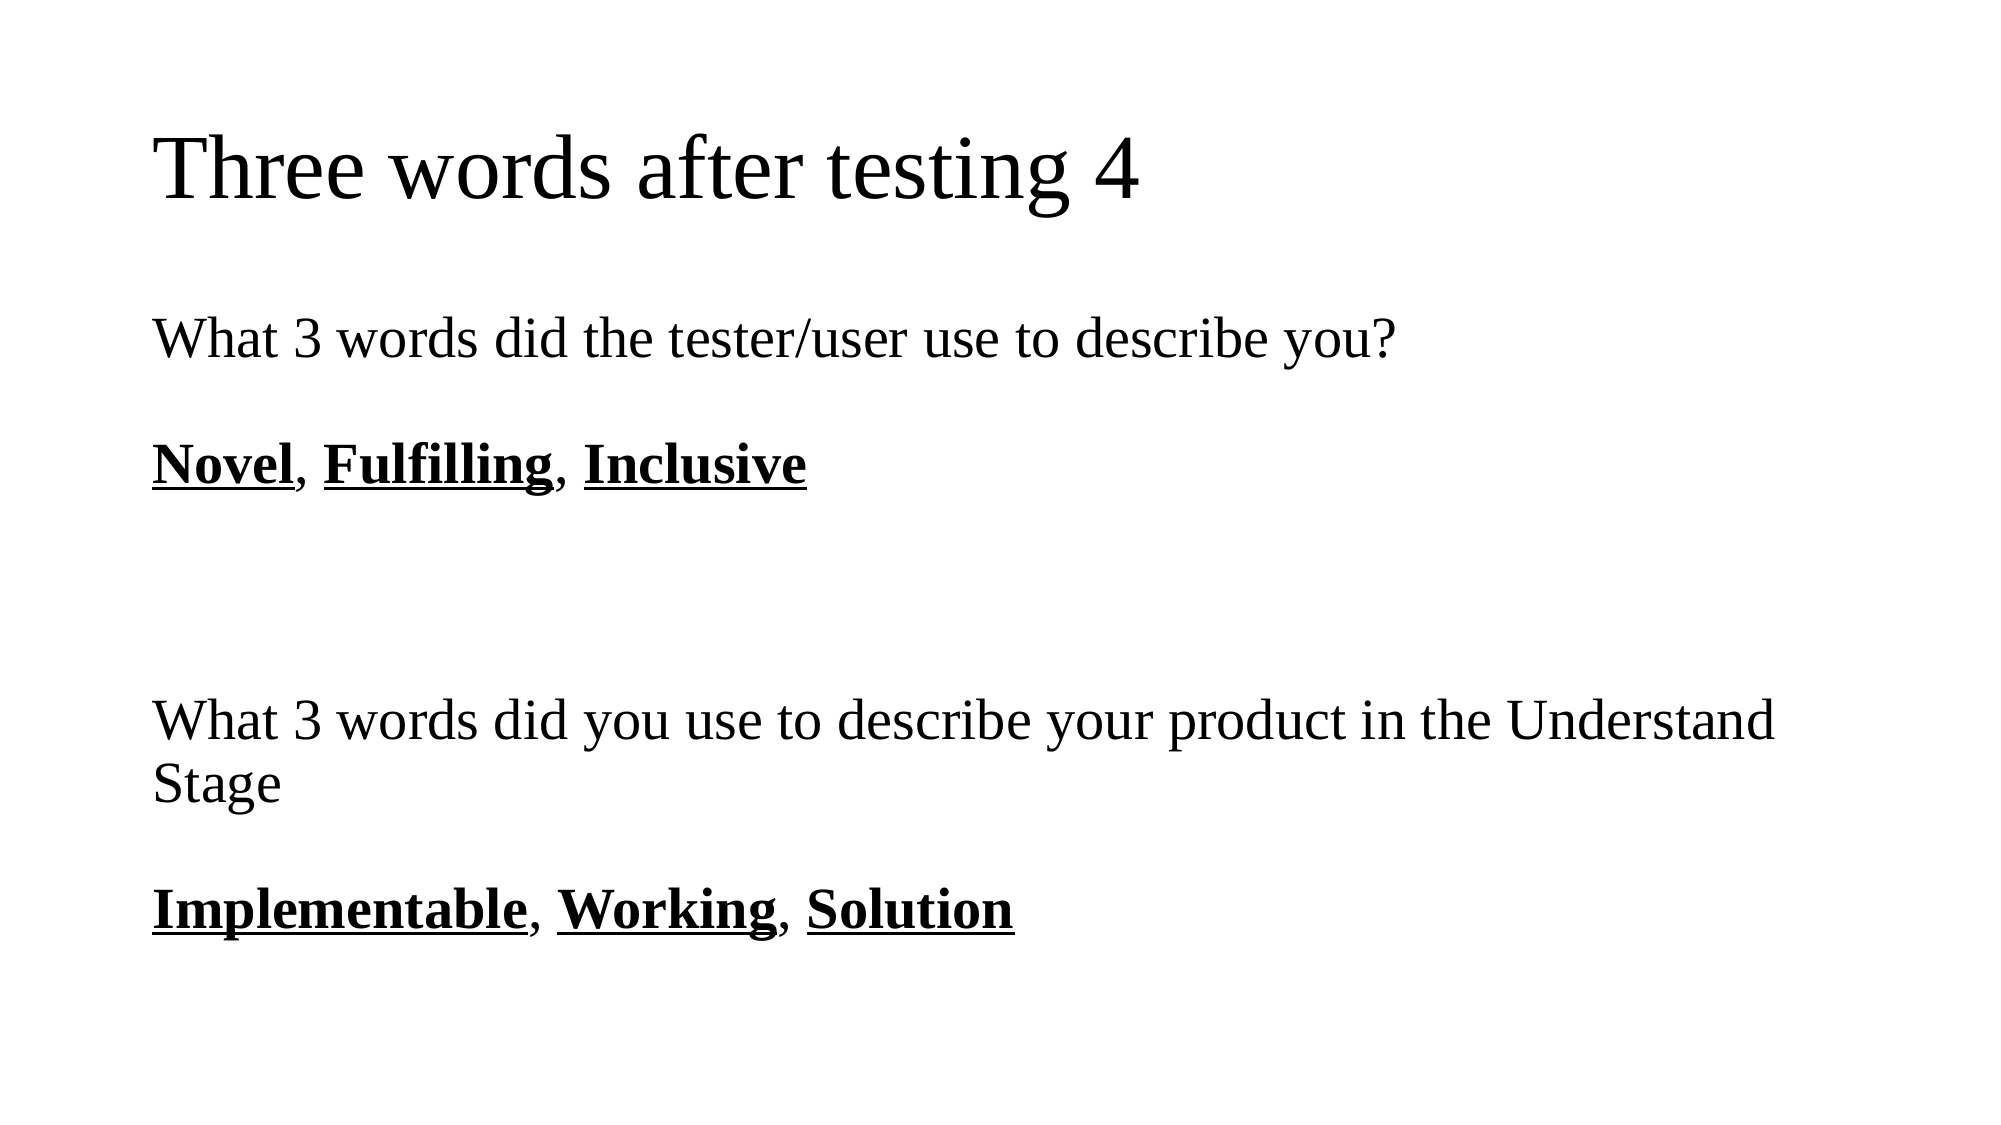

# Three words after testing 4
What 3 words did the tester/user use to describe you?

Novel, Fulfilling, Inclusive
What 3 words did you use to describe your product in the Understand Stage

Implementable, Working, Solution